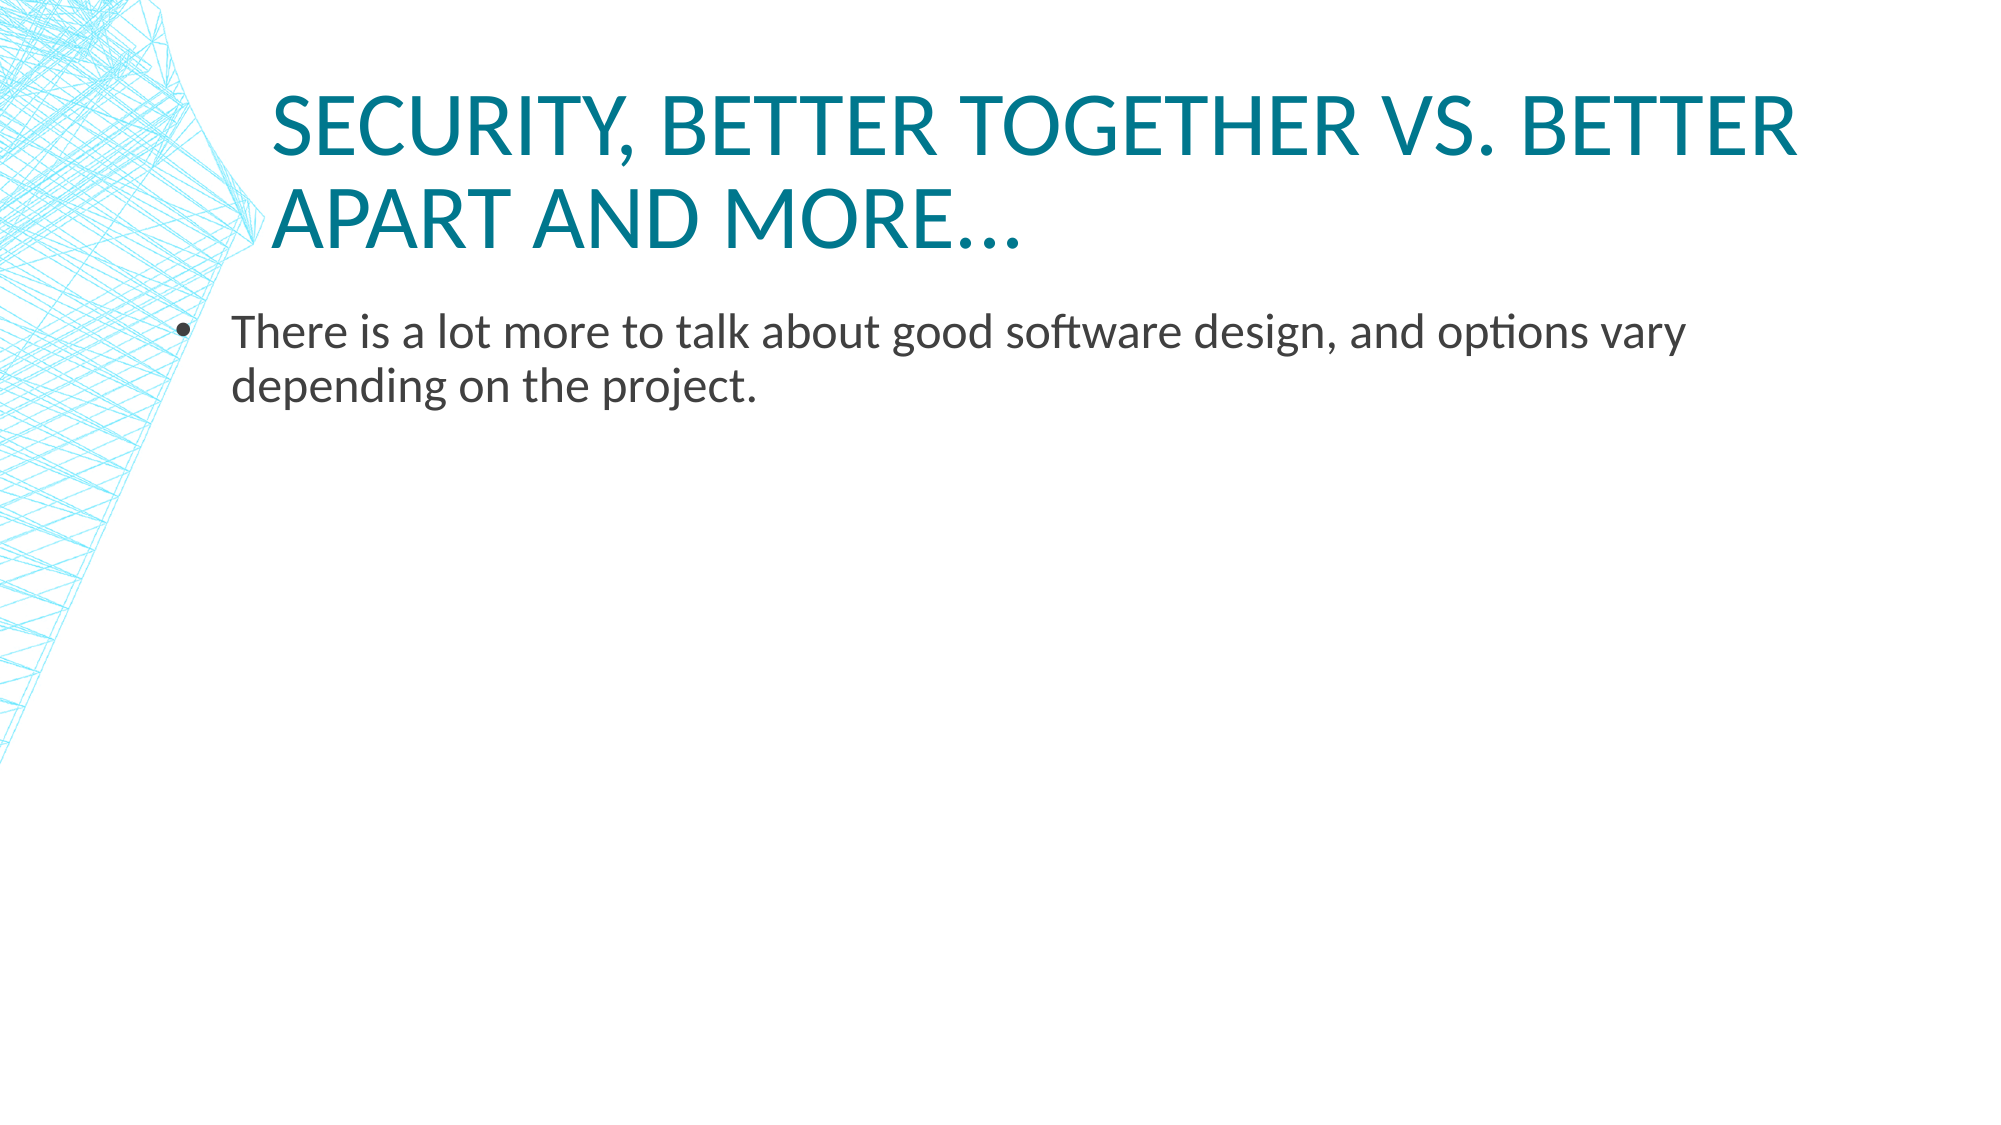

# Securıty, better together vs. Better apart and more...
There is a lot more to talk about good software design, and options vary depending on the project.